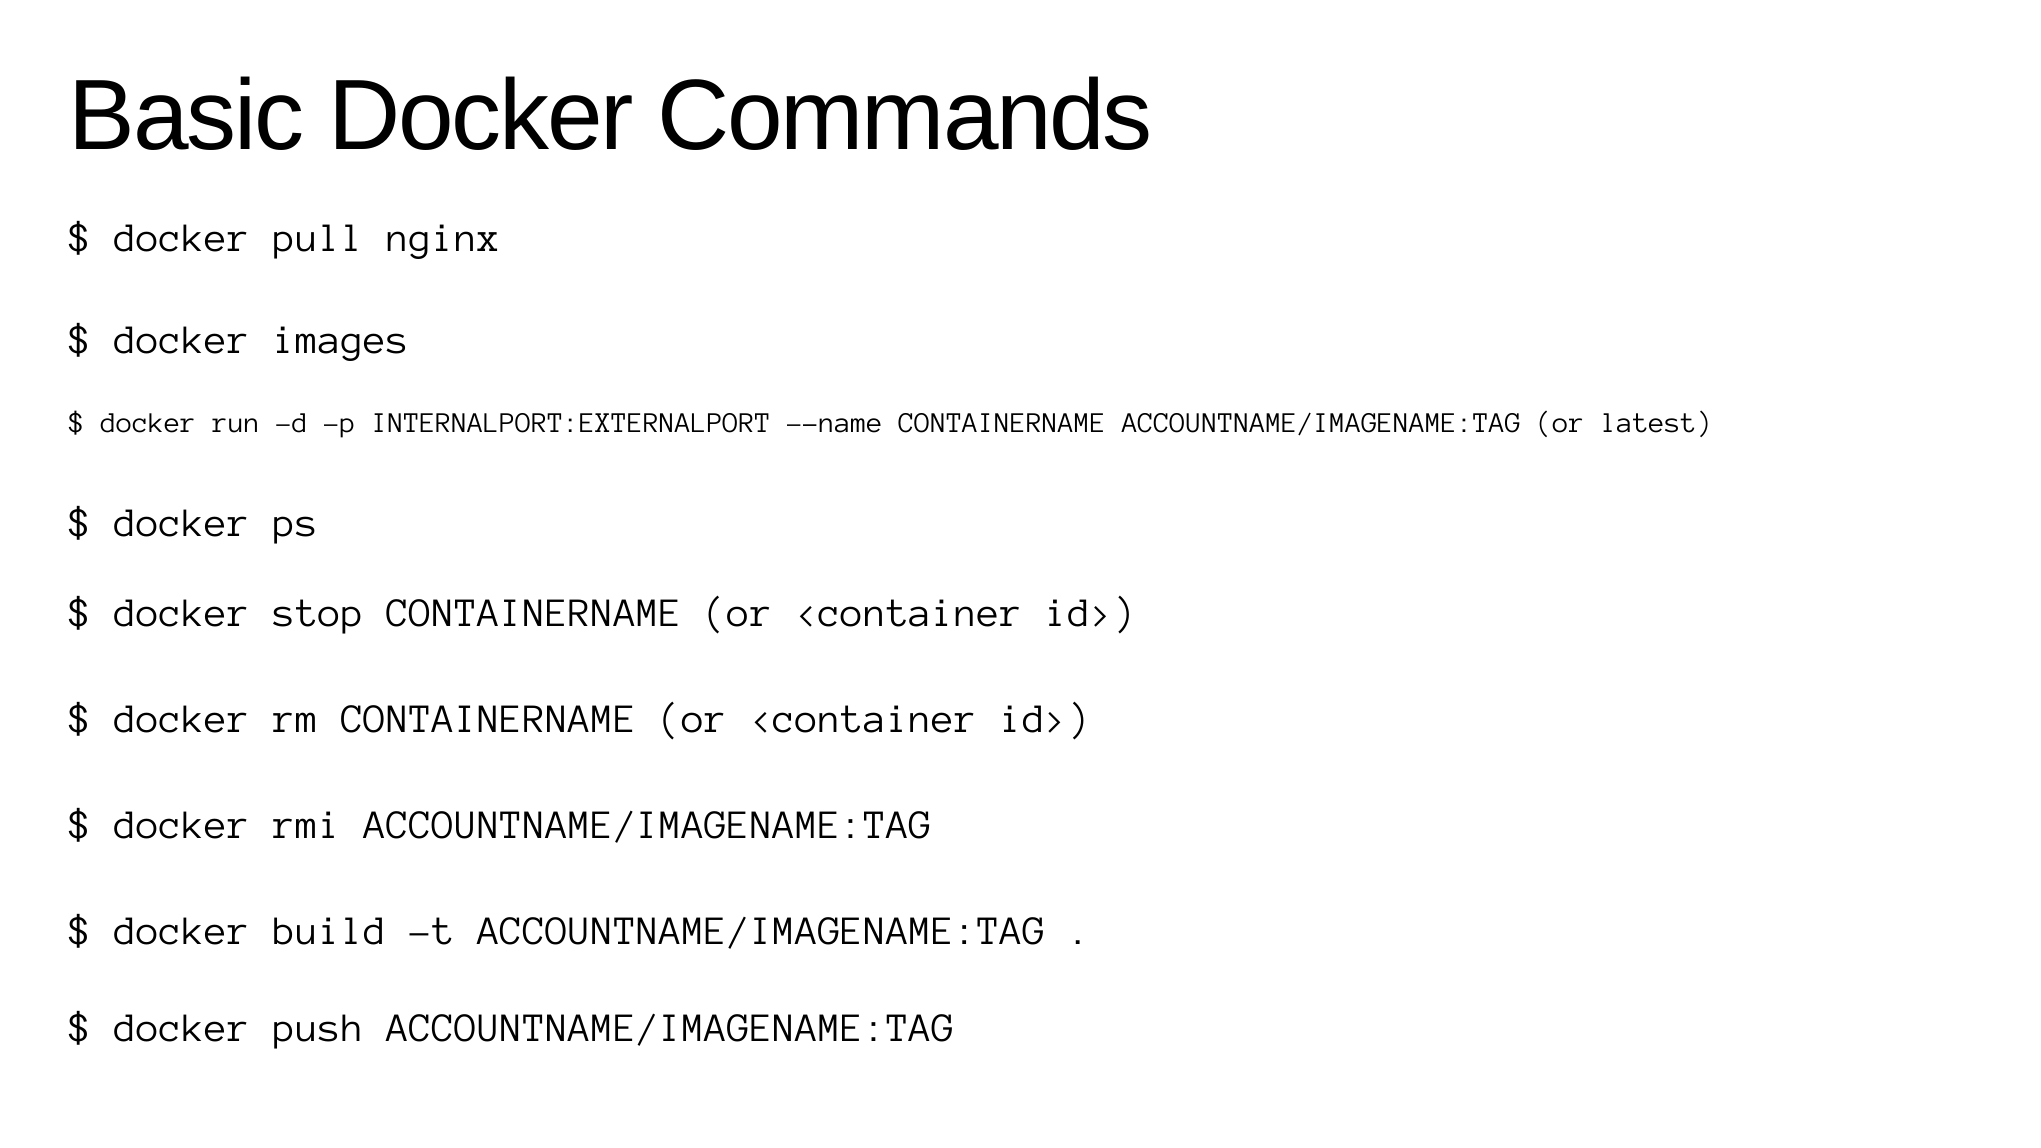

# Basic Docker Commands
$ docker pull nginx
$ docker images
$ docker run –d –p INTERNALPORT:EXTERNALPORT –-name CONTAINERNAME ACCOUNTNAME/IMAGENAME:TAG (or latest)

$ docker ps
$ docker stop CONTAINERNAME (or <container id>)

$ docker rm CONTAINERNAME (or <container id>)

$ docker rmi ACCOUNTNAME/IMAGENAME:TAG

$ docker build –t ACCOUNTNAME/IMAGENAME:TAG .
$ docker push ACCOUNTNAME/IMAGENAME:TAG